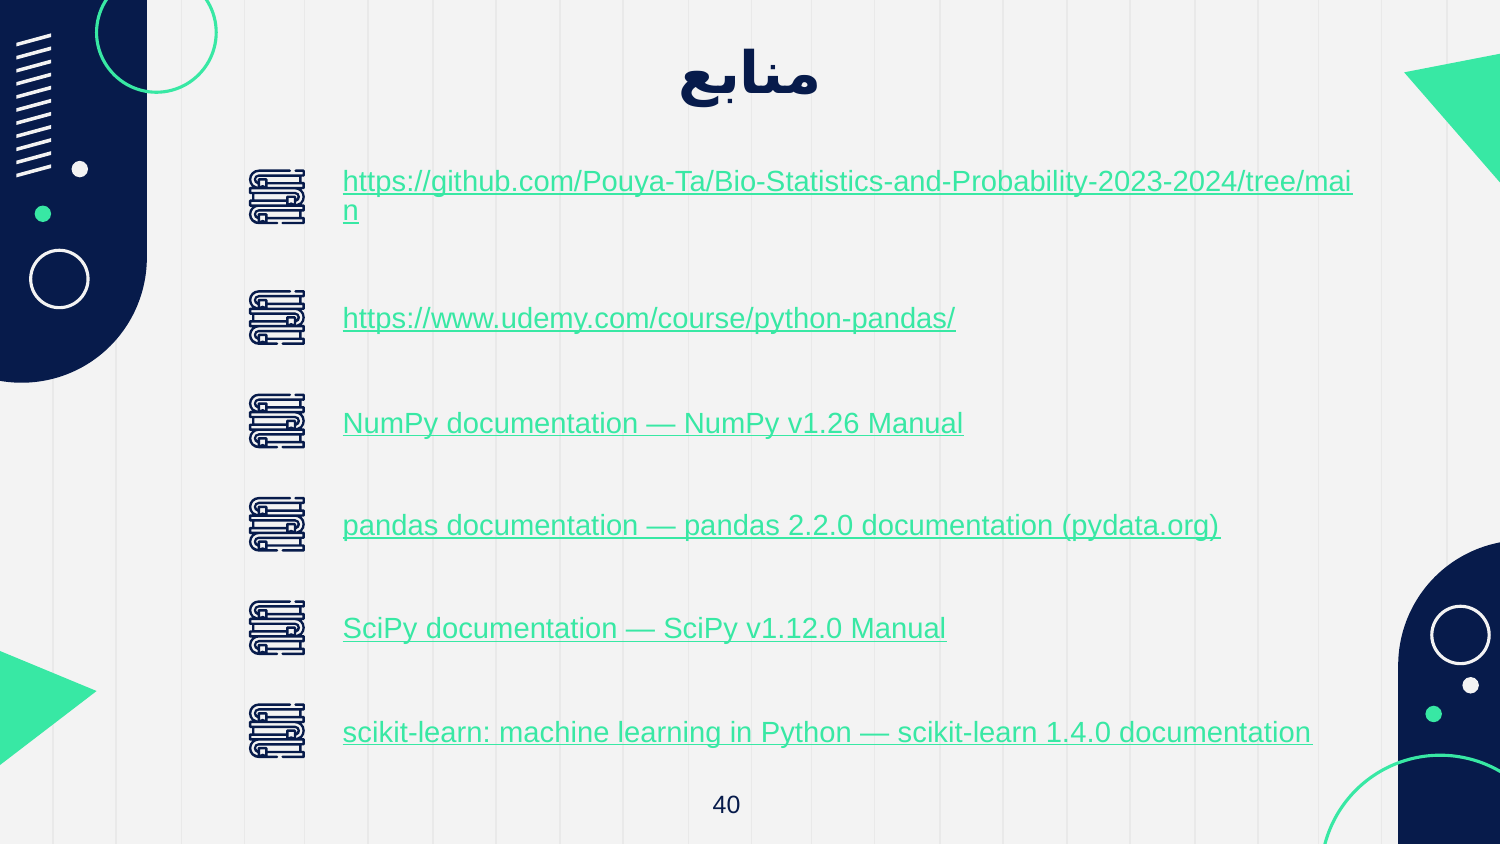

منابع
https://github.com/Pouya-Ta/Bio-Statistics-and-Probability-2023-2024/tree/main

https://www.udemy.com/course/python-pandas/

NumPy documentation — NumPy v1.26 Manual

pandas documentation — pandas 2.2.0 documentation (pydata.org)

SciPy documentation — SciPy v1.12.0 Manual

scikit-learn: machine learning in Python — scikit-learn 1.4.0 documentation
40